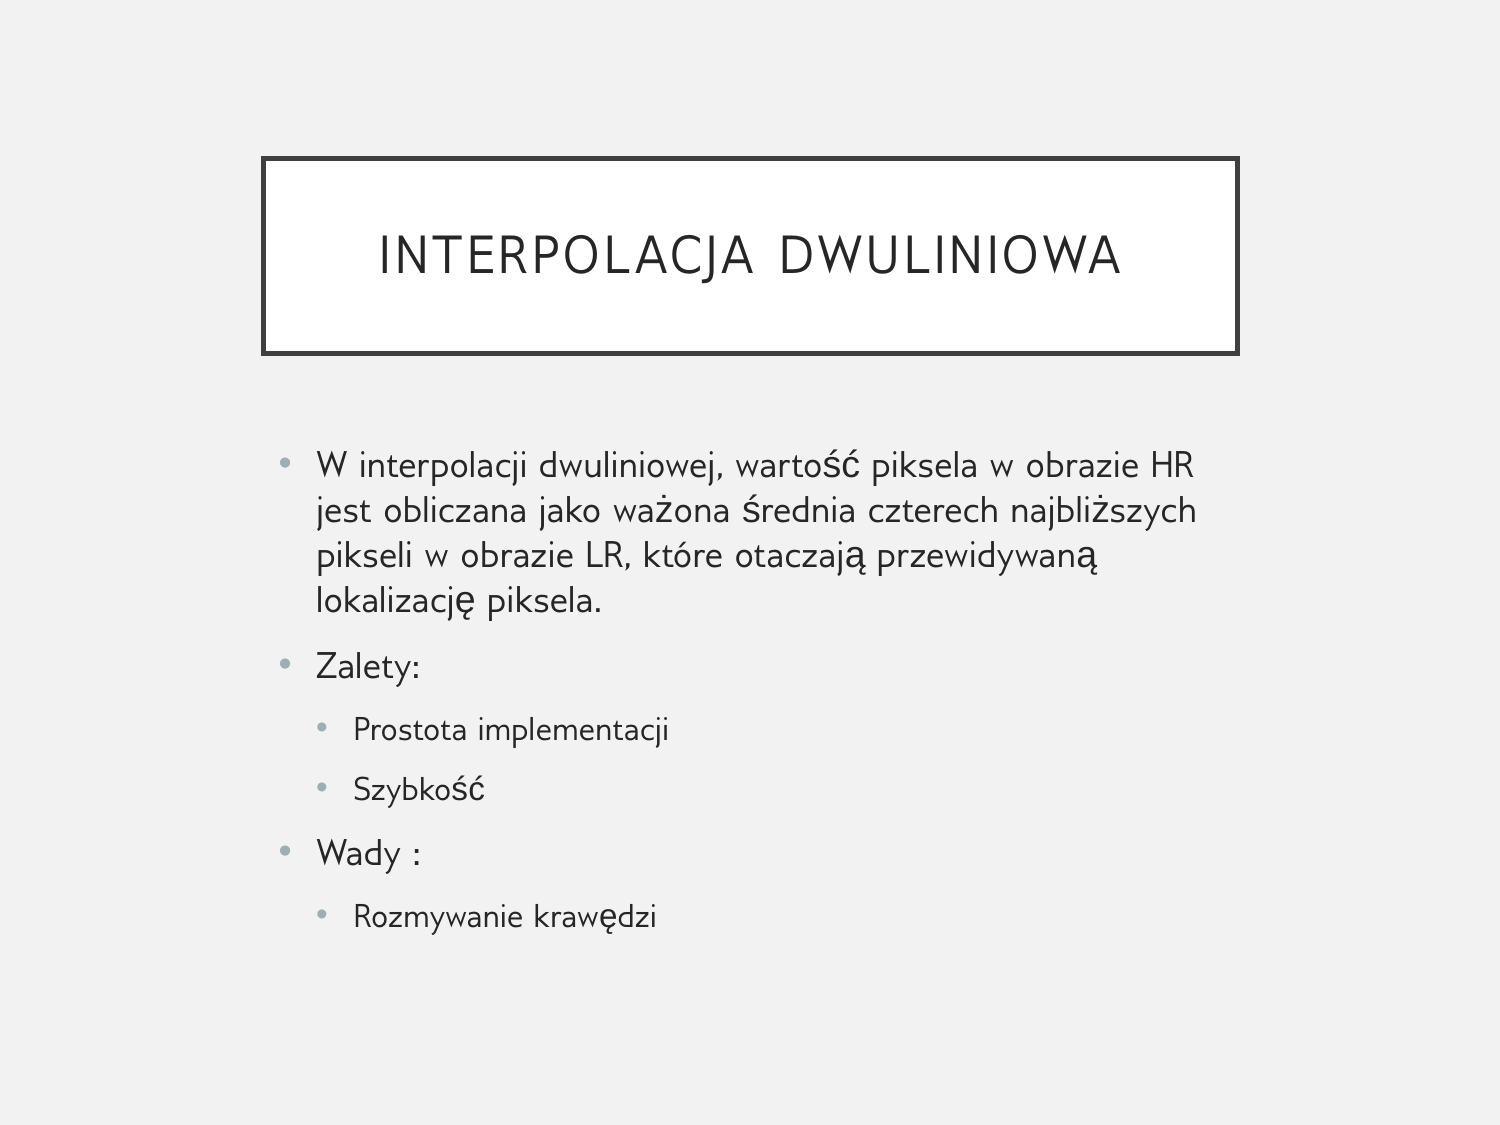

# Interpolacja Dwuliniowa
W interpolacji dwuliniowej, wartość piksela w obrazie HR jest obliczana jako ważona średnia czterech najbliższych pikseli w obrazie LR, które otaczają przewidywaną lokalizację piksela.
Zalety:
Prostota implementacji
Szybkość
Wady :
Rozmywanie krawędzi